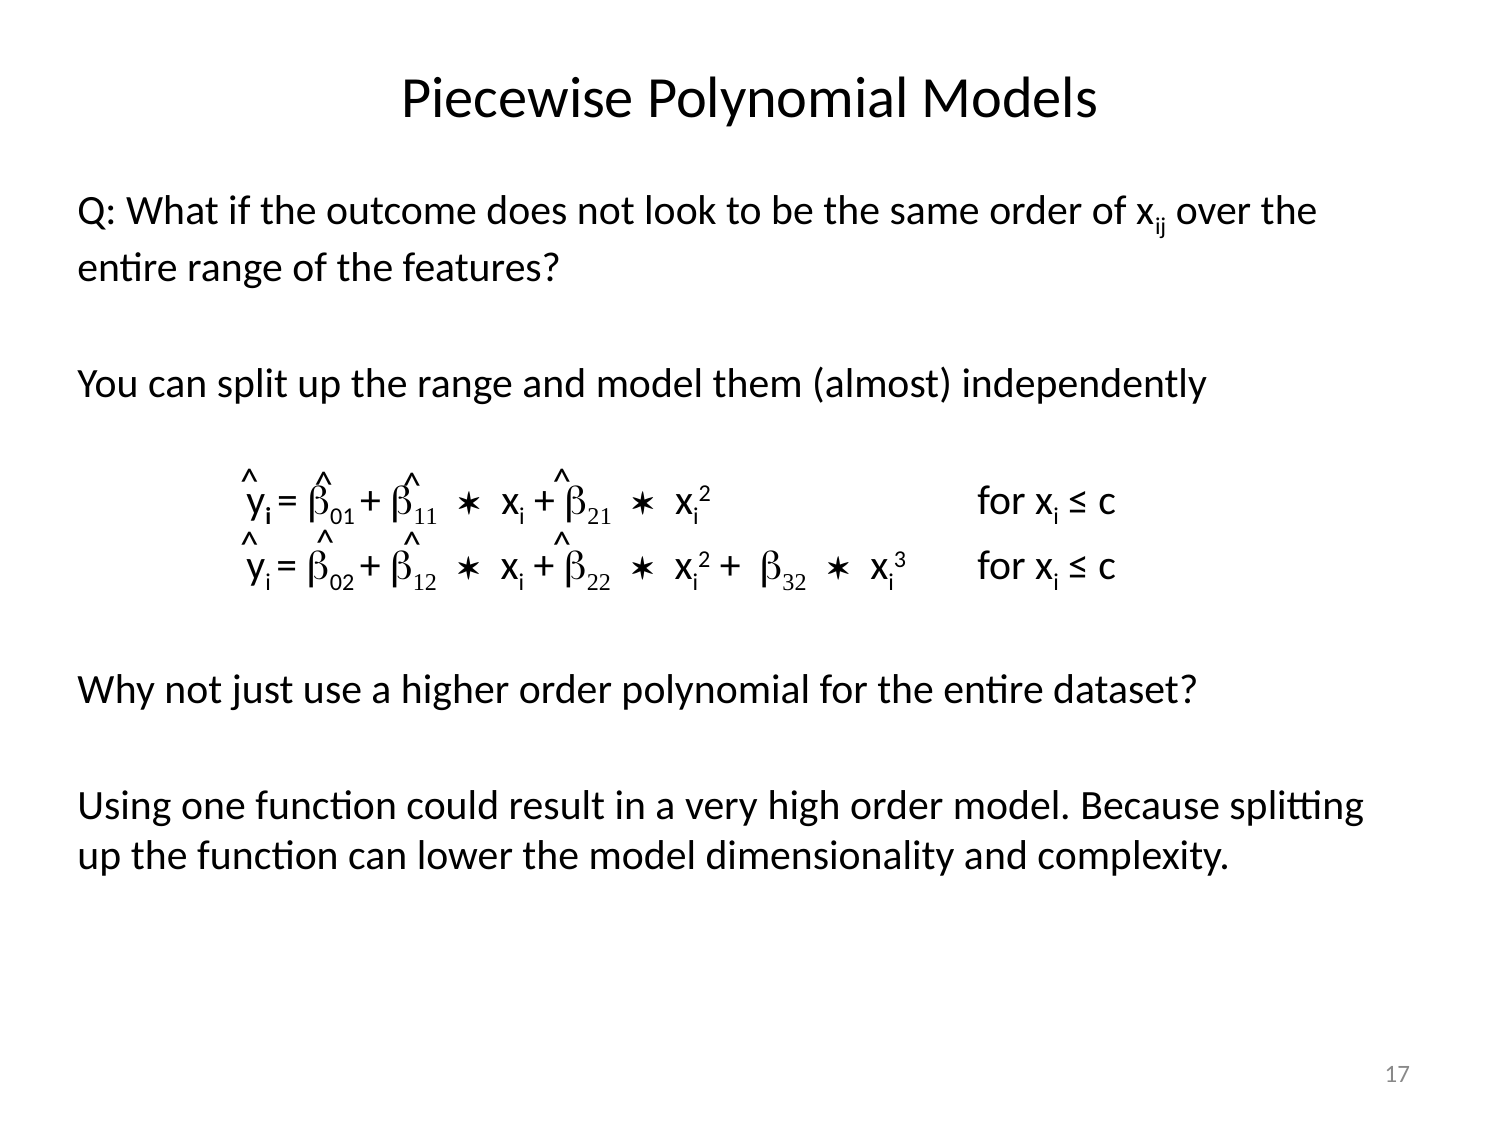

# Piecewise Polynomial Models
Q: What if the outcome does not look to be the same order of xij over the entire range of the features?

You can split up the range and model them (almost) independently

	  yi = β01 + β11 ∗ xi + β21 ∗ xi2 	 	for xi ≤ c
	  yi = β02 + β12 ∗ xi + β22 ∗ xi2 +  β32 ∗ xi3 	for xi ≤ c

Why not just use a higher order polynomial for the entire dataset?

Using one function could result in a very high order model. Because splitting up the function can lower the model dimensionality and complexity.

^
^
^
^
^
^
^
^
17